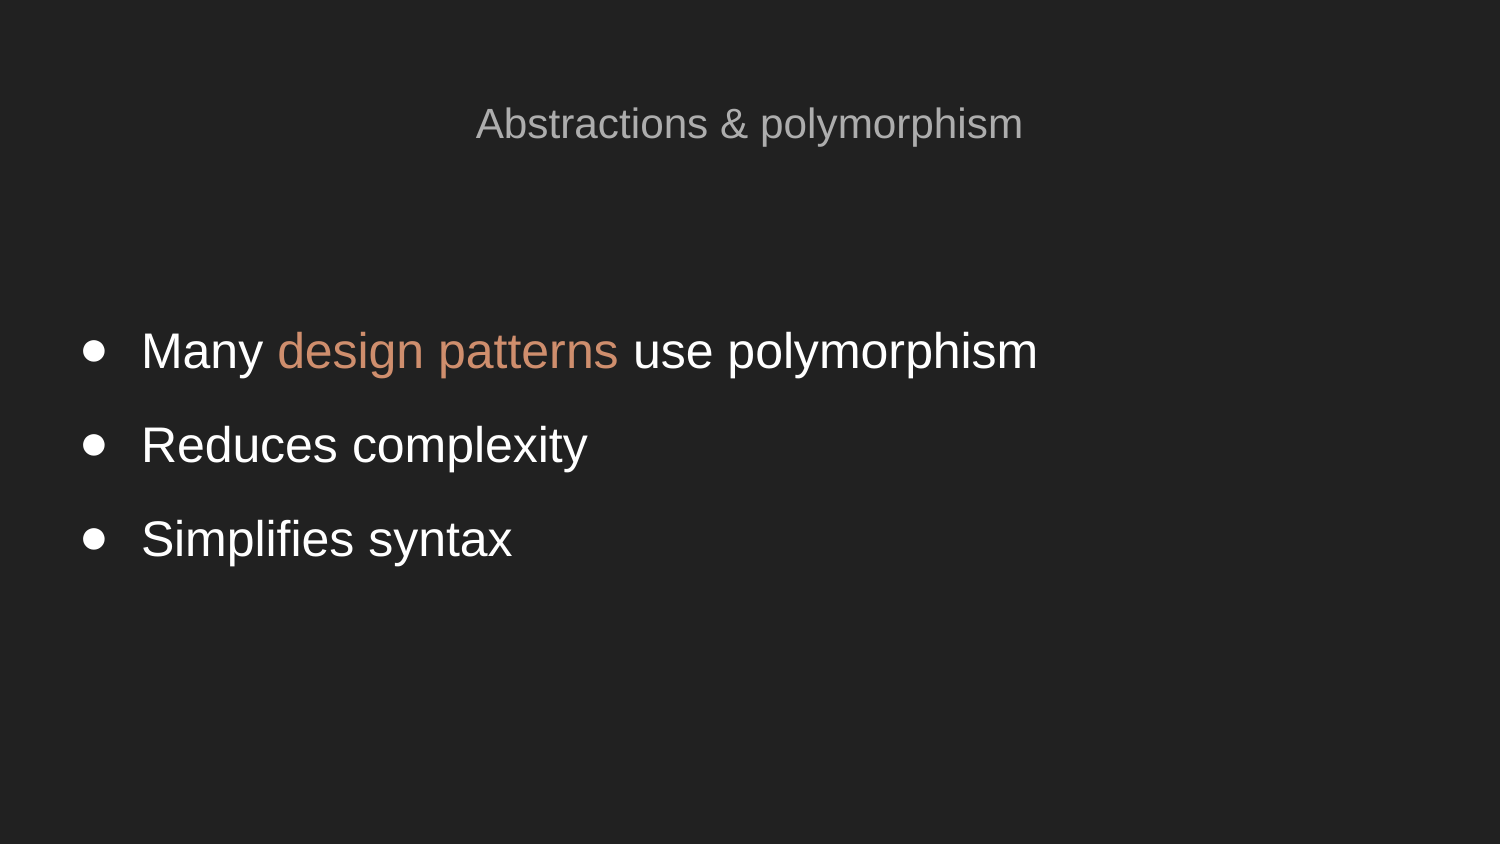

Abstractions & polymorphism
# Many design patterns use polymorphism
Reduces complexity
Simplifies syntax